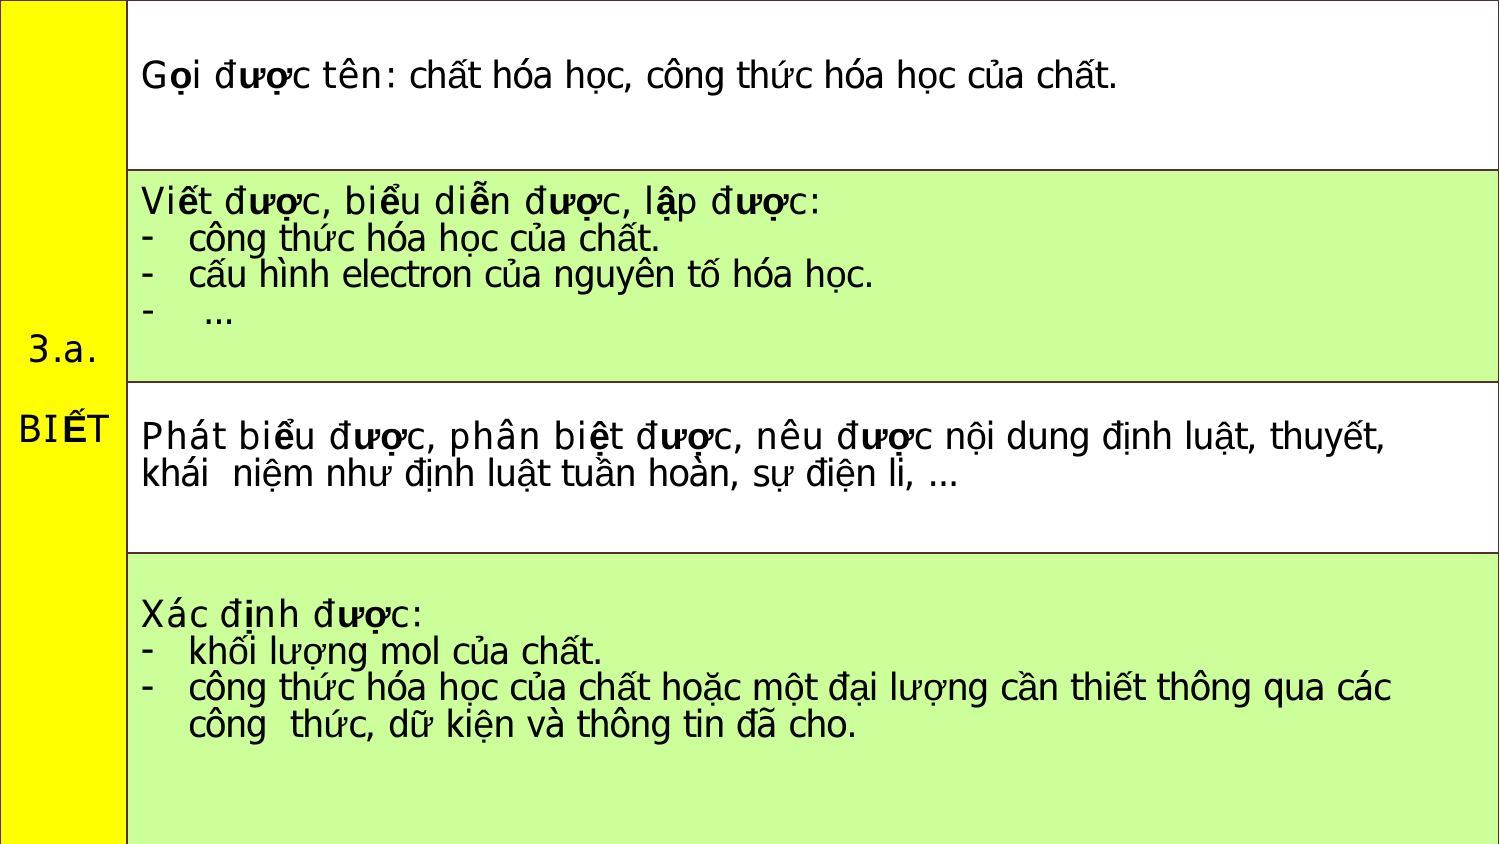

| 3.a. BIẾT | Gọi được tên: chất hóa học, công thức hóa học của chất. |
| --- | --- |
|  | Viết được, biểu diễn được, lập được: công thức hóa học của chất. cấu hình electron của nguyên tố hóa học. - … |
|  | Phát biểu được, phân biệt được, nêu được nội dung định luật, thuyết, khái niệm như định luật tuần hoàn, sự điện li, … |
|  | Xác định được: khối lượng mol của chất. công thức hóa học của chất hoặc một đại lượng cần thiết thông qua các công thức, dữ kiện và thông tin đã cho. |